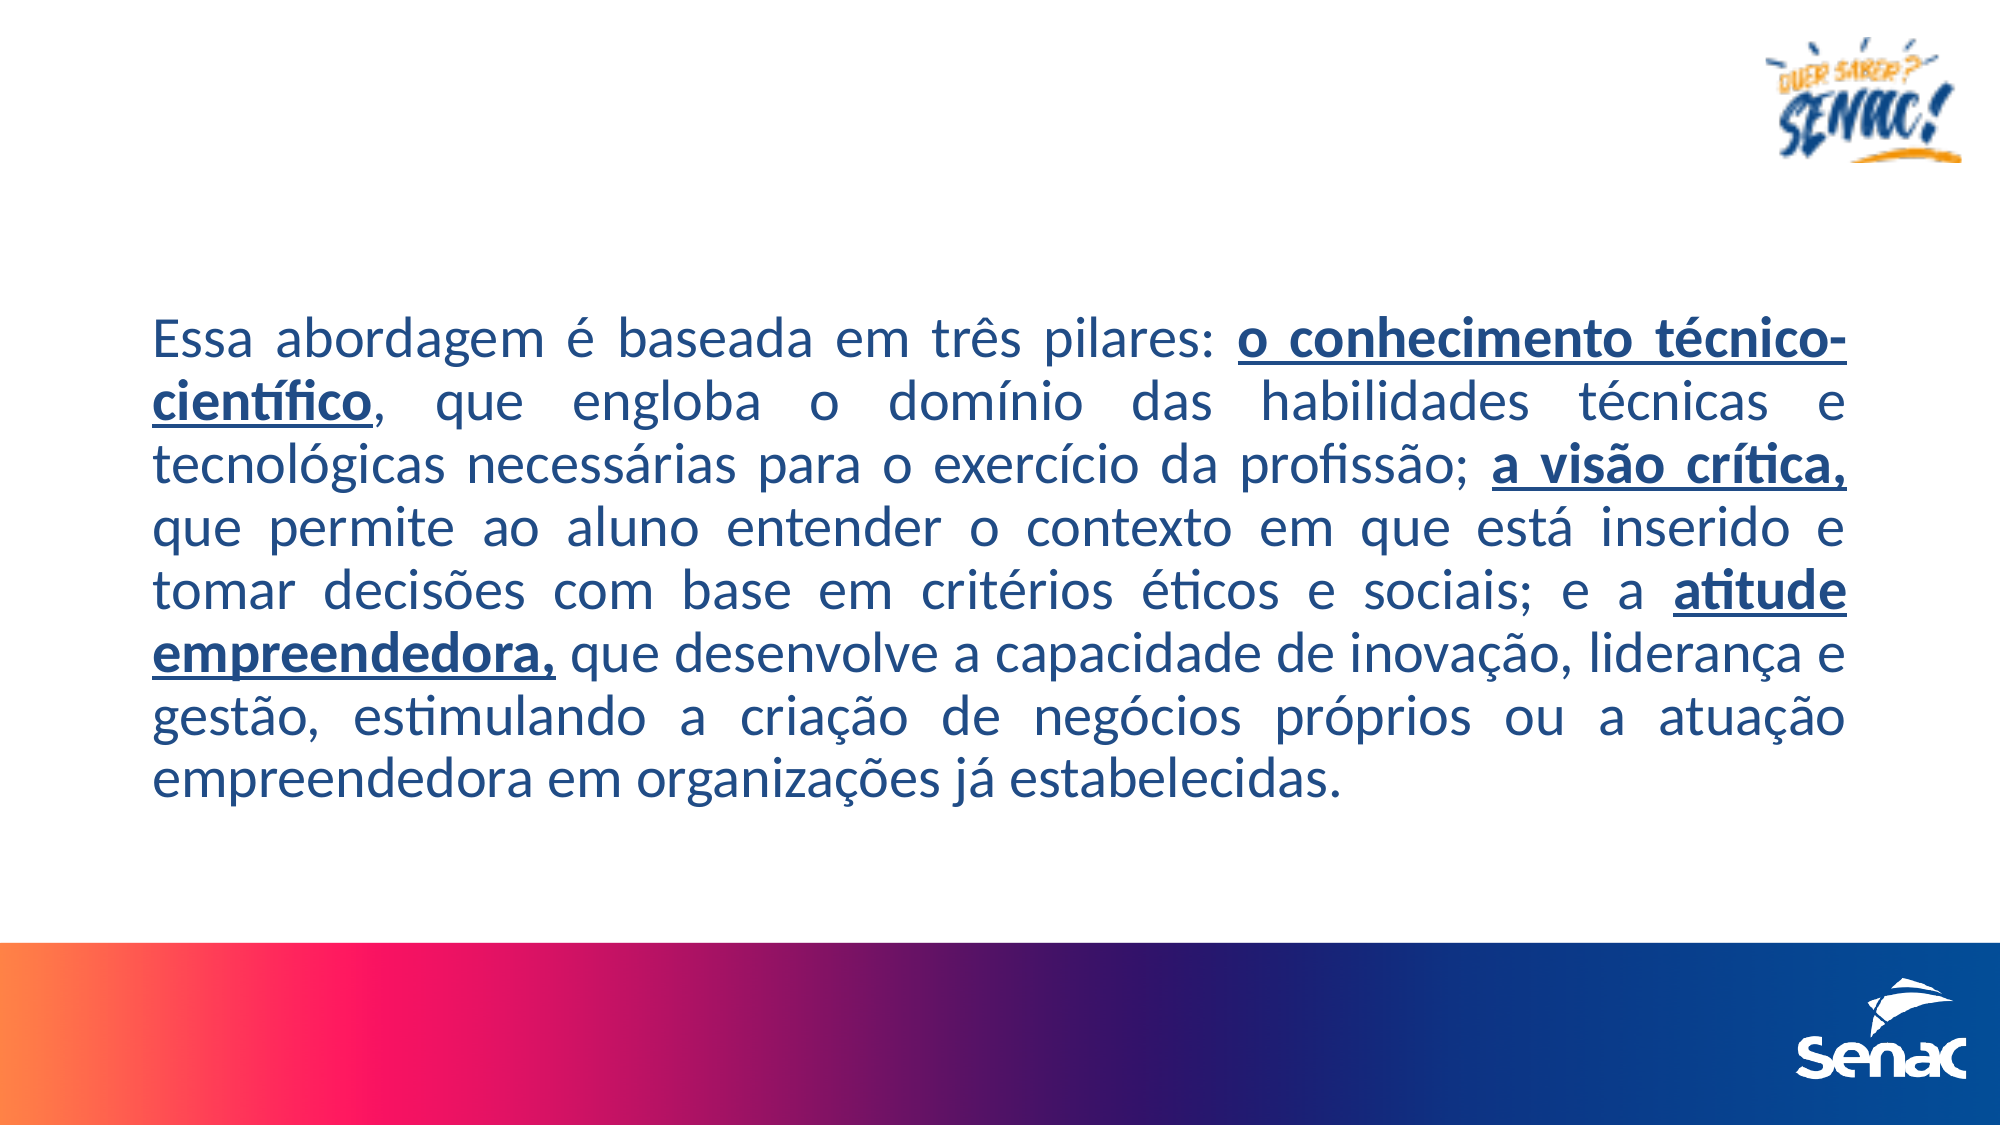

#
Essa abordagem é baseada em três pilares: o conhecimento técnico-científico, que engloba o domínio das habilidades técnicas e tecnológicas necessárias para o exercício da profissão; a visão crítica, que permite ao aluno entender o contexto em que está inserido e tomar decisões com base em critérios éticos e sociais; e a atitude empreendedora, que desenvolve a capacidade de inovação, liderança e gestão, estimulando a criação de negócios próprios ou a atuação empreendedora em organizações já estabelecidas.